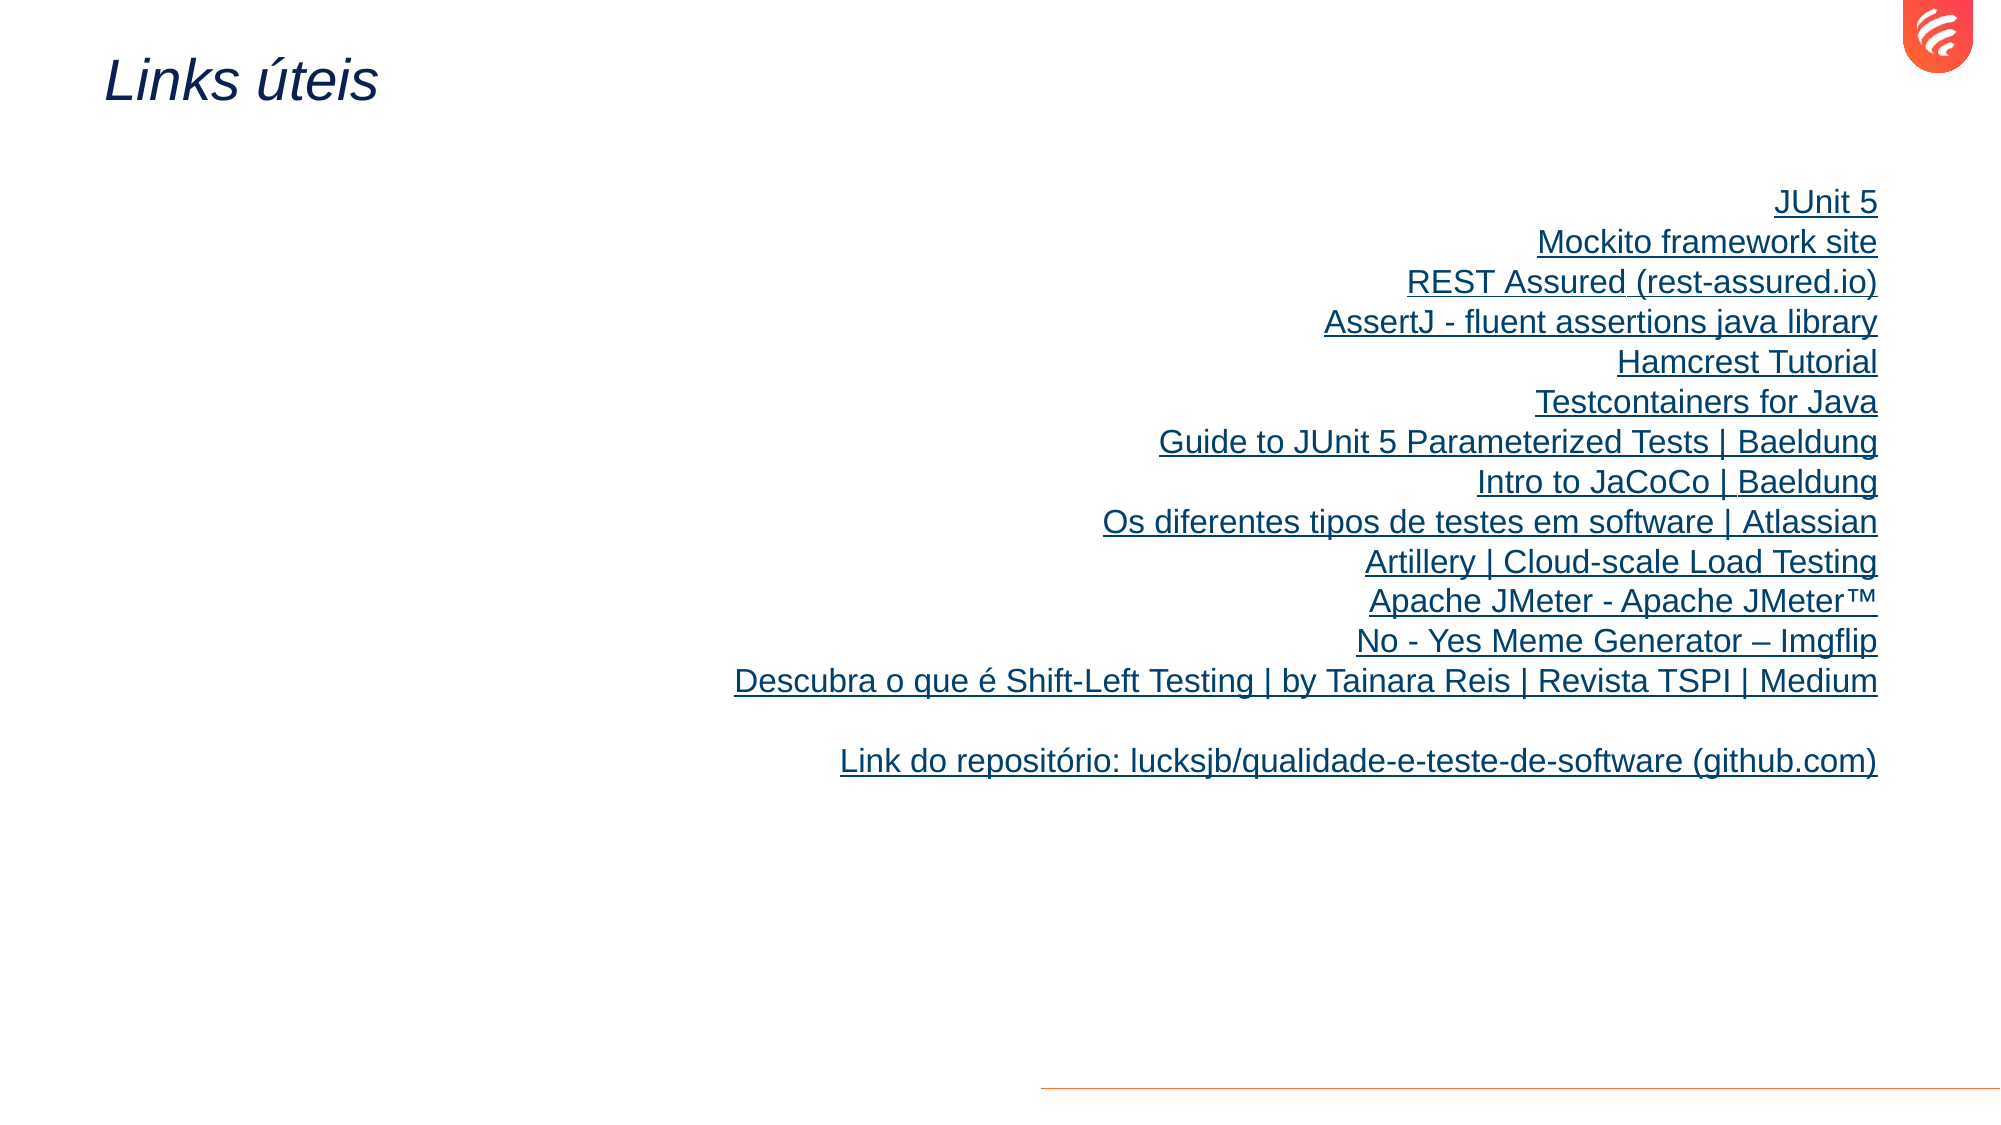

# Links úteis
JUnit 5
Mockito framework site
REST Assured (rest-assured.io)
AssertJ - fluent assertions java library
Hamcrest Tutorial
Testcontainers for Java
Guide to JUnit 5 Parameterized Tests | Baeldung
Intro to JaCoCo | Baeldung
Os diferentes tipos de testes em software | Atlassian
Artillery | Cloud-scale Load Testing
Apache JMeter - Apache JMeter™
No - Yes Meme Generator – Imgflip
Descubra o que é Shift-Left Testing | by Tainara Reis | Revista TSPI | Medium

Link do repositório: lucksjb/qualidade-e-teste-de-software (github.com)